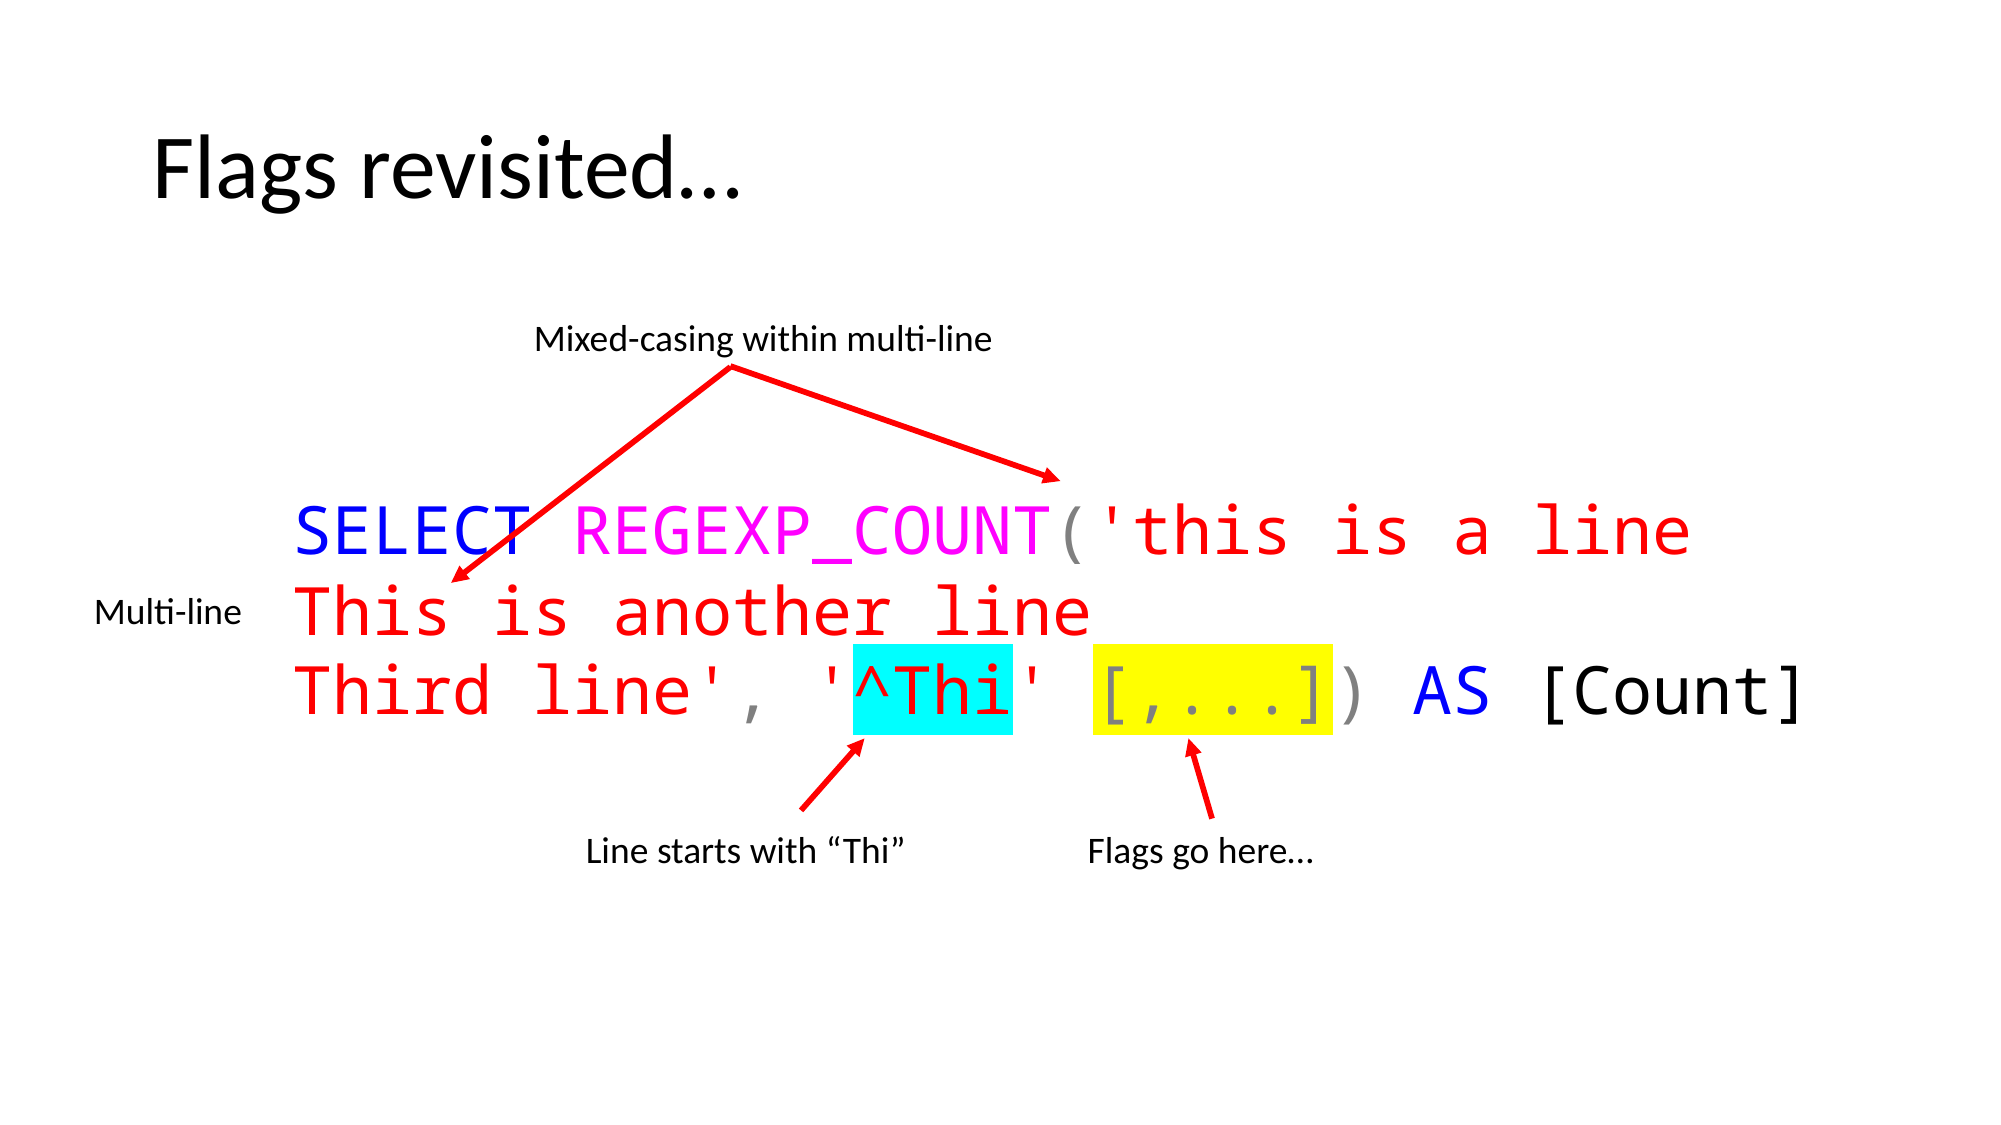

# Flags revisited…
Mixed-casing within multi-line
SELECT REGEXP_COUNT('this is a line
This is another line
Third line', '^Thi' [,...]) AS [Count]
Multi-line
Line starts with “Thi”
Flags go here…